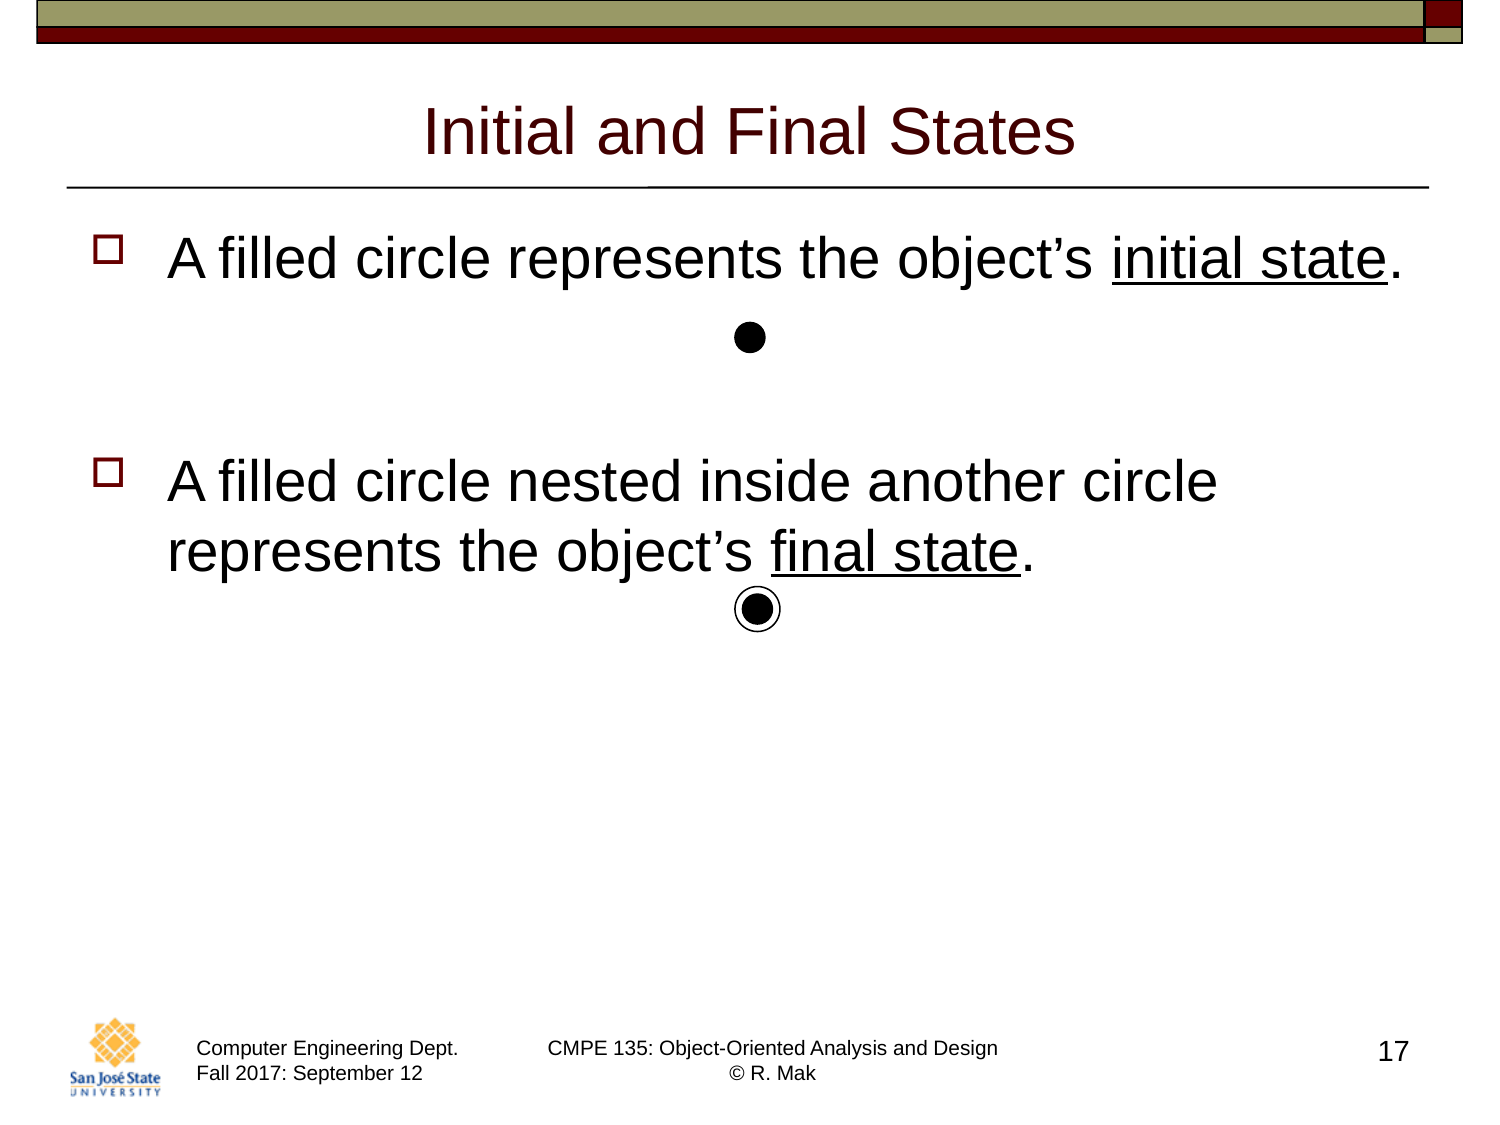

# Initial and Final States
A filled circle represents the object’s initial state.

A filled circle nested inside another circle represents the object’s final state.

17